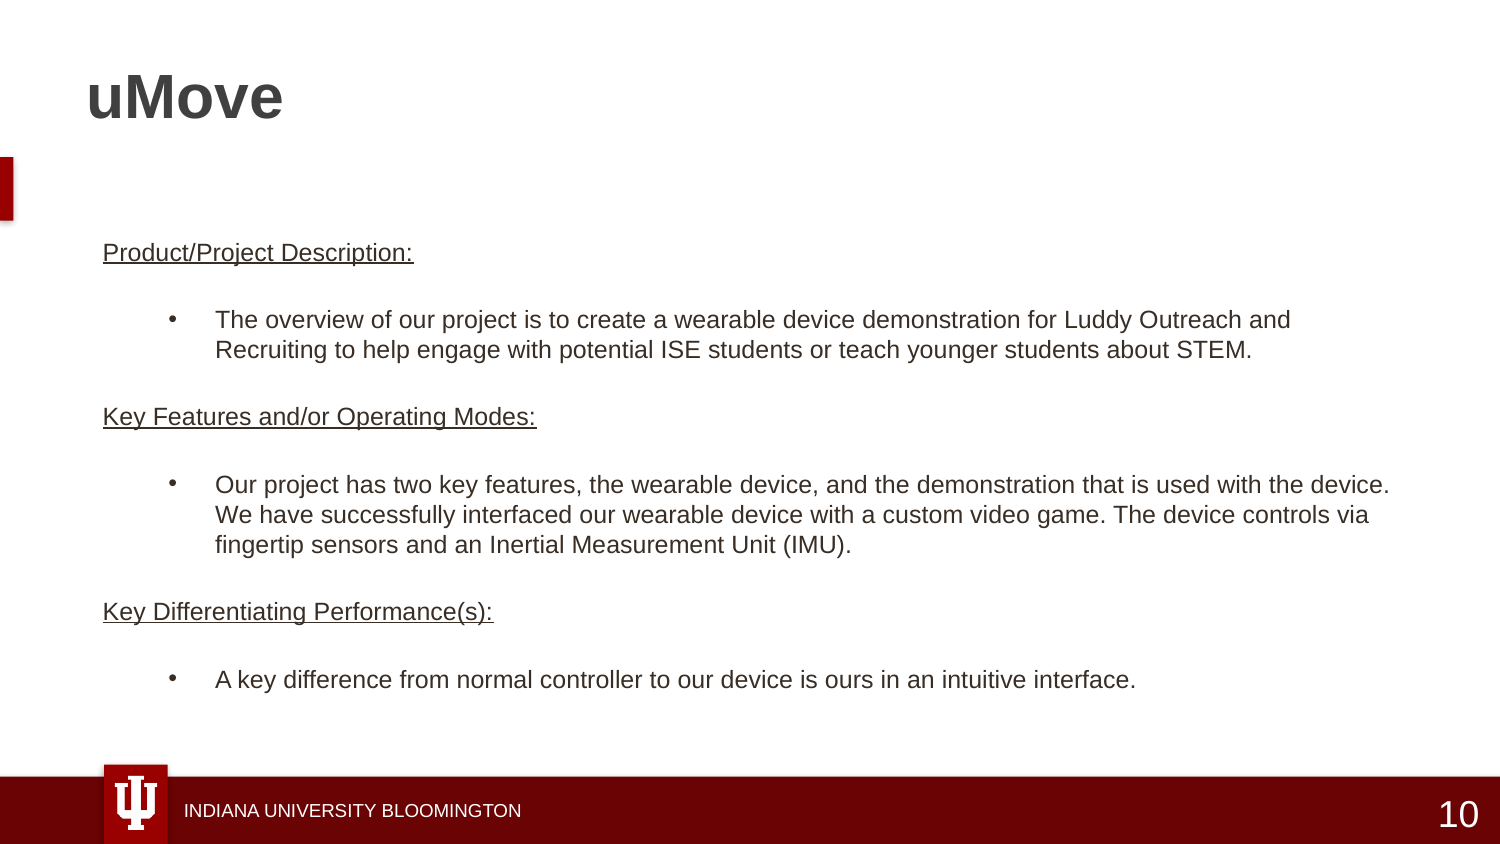

uMove
Product/Project Description:
The overview of our project is to create a wearable device demonstration for Luddy Outreach and Recruiting to help engage with potential ISE students or teach younger students about STEM.
Key Features and/or Operating Modes:
Our project has two key features, the wearable device, and the demonstration that is used with the device. We have successfully interfaced our wearable device with a custom video game. The device controls via fingertip sensors and an Inertial Measurement Unit (IMU).
Key Differentiating Performance(s):
A key difference from normal controller to our device is ours in an intuitive interface.

10